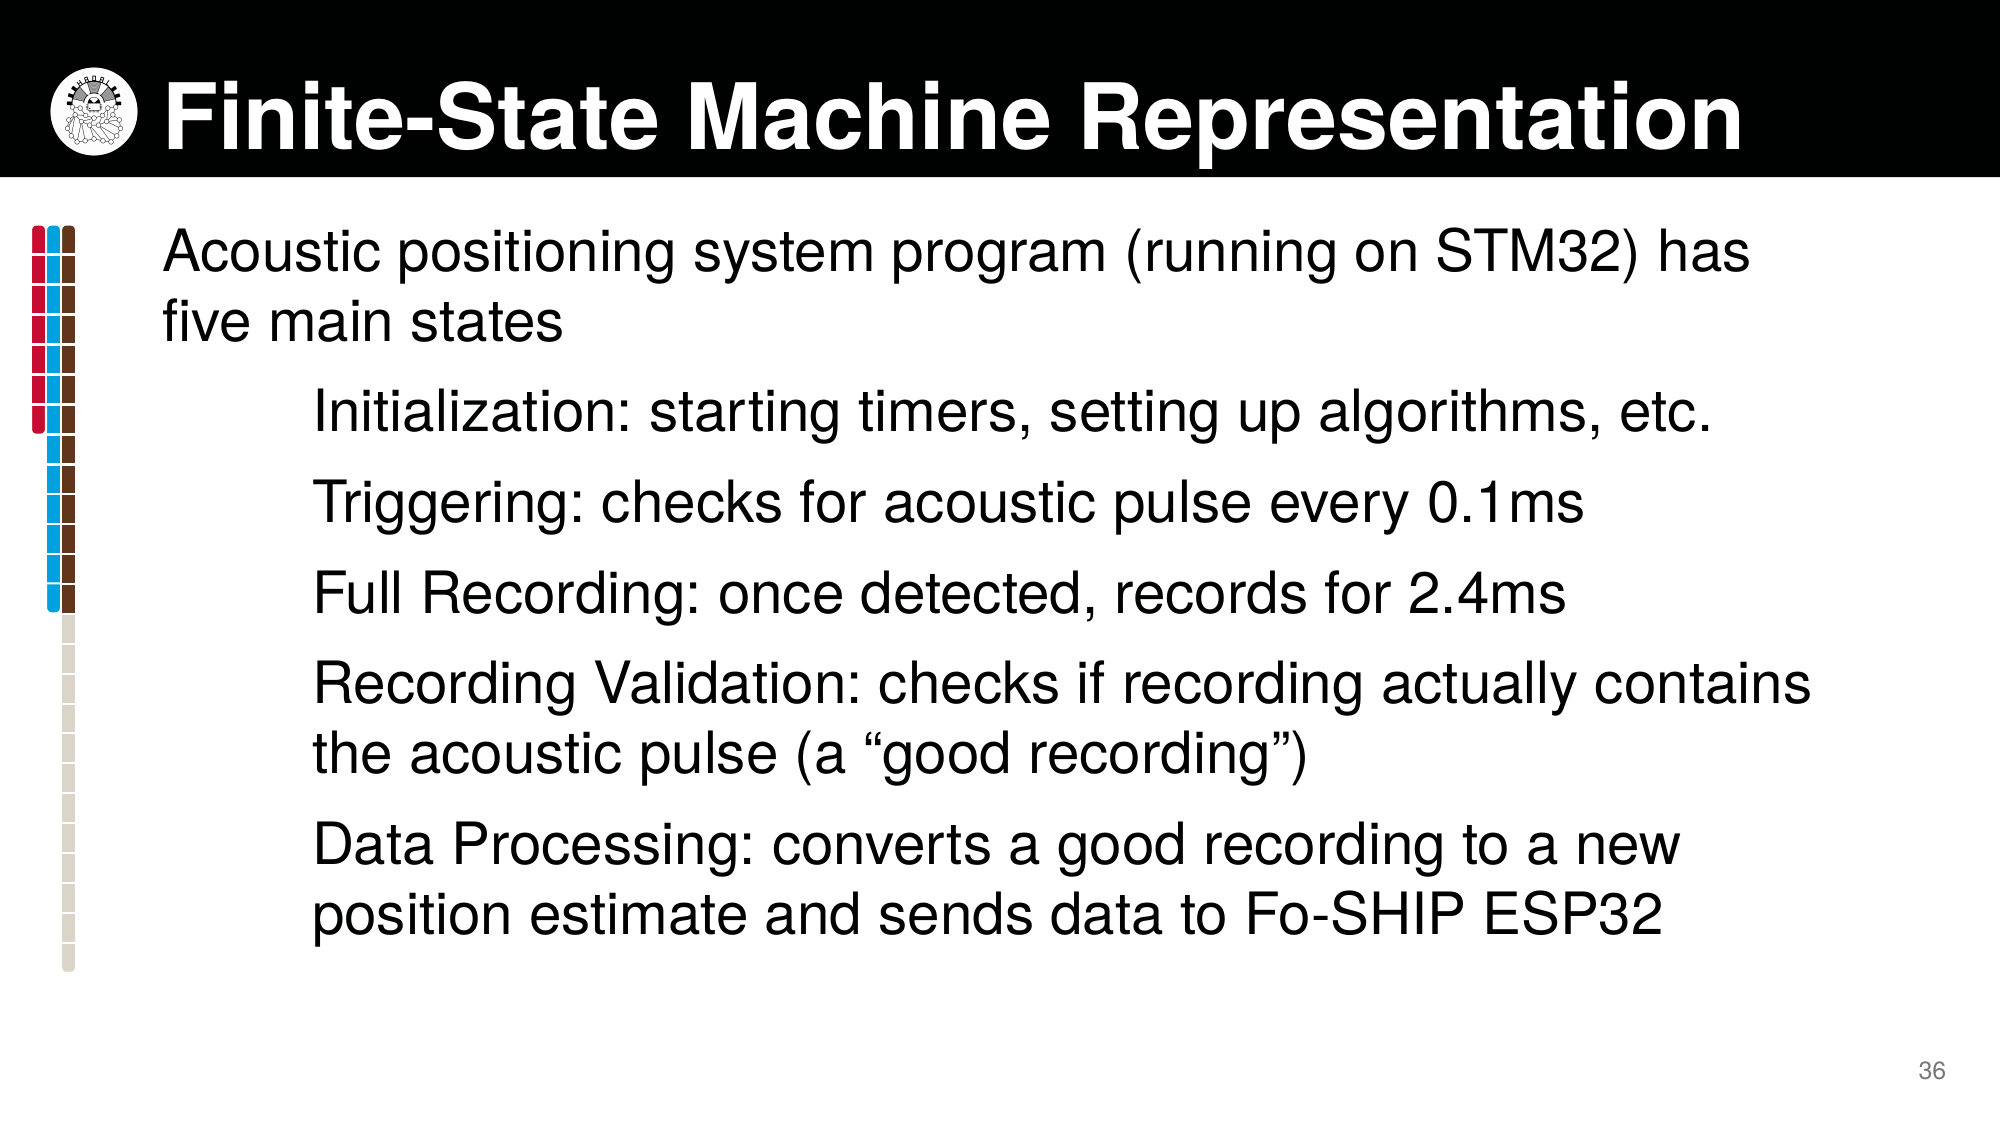

# Finite-State Machine Representation
Acoustic positioning system program (running on STM32) has
five main states
	Initialization: starting timers, setting up algorithms, etc.
	Triggering: checks for acoustic pulse every 0.1ms
	Full Recording: once detected, records for 2.4ms
	Recording Validation: checks if recording actually contains
	the acoustic pulse (a “good recording”)
	Data Processing: converts a good recording to a new
	position estimate and sends data to Fo-SHIP ESP32

36